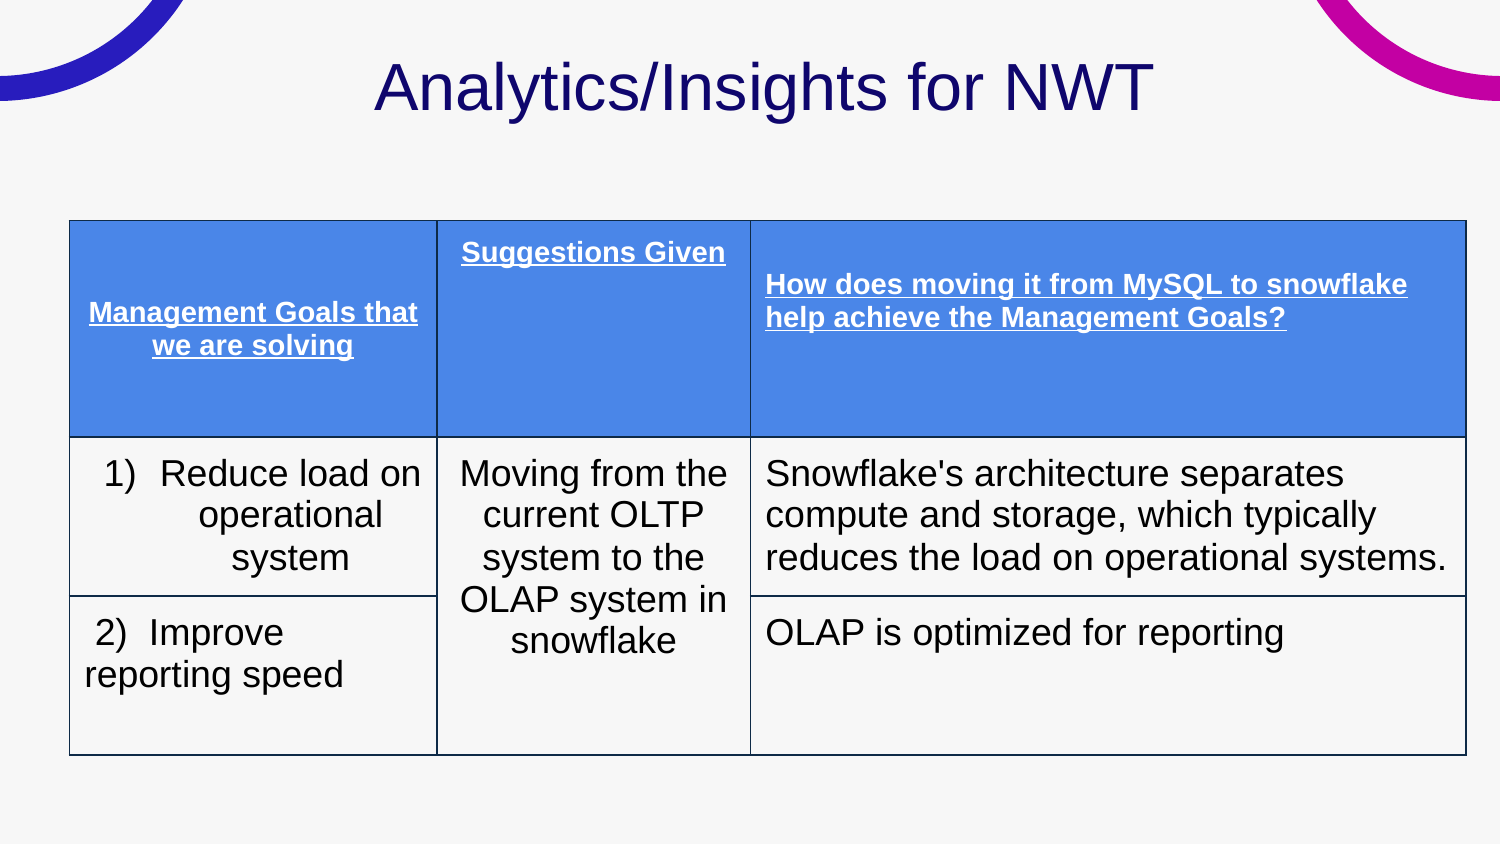

# Analytics/Insights for NWT
| Management Goals that we are solving | Suggestions Given | How does moving it from MySQL to snowflake help achieve the Management Goals? |
| --- | --- | --- |
| Reduce load on operational system | Moving from the current OLTP system to the OLAP system in snowflake | Snowflake's architecture separates compute and storage, which typically reduces the load on operational systems. |
| 2) Improve reporting speed |  | OLAP is optimized for reporting |